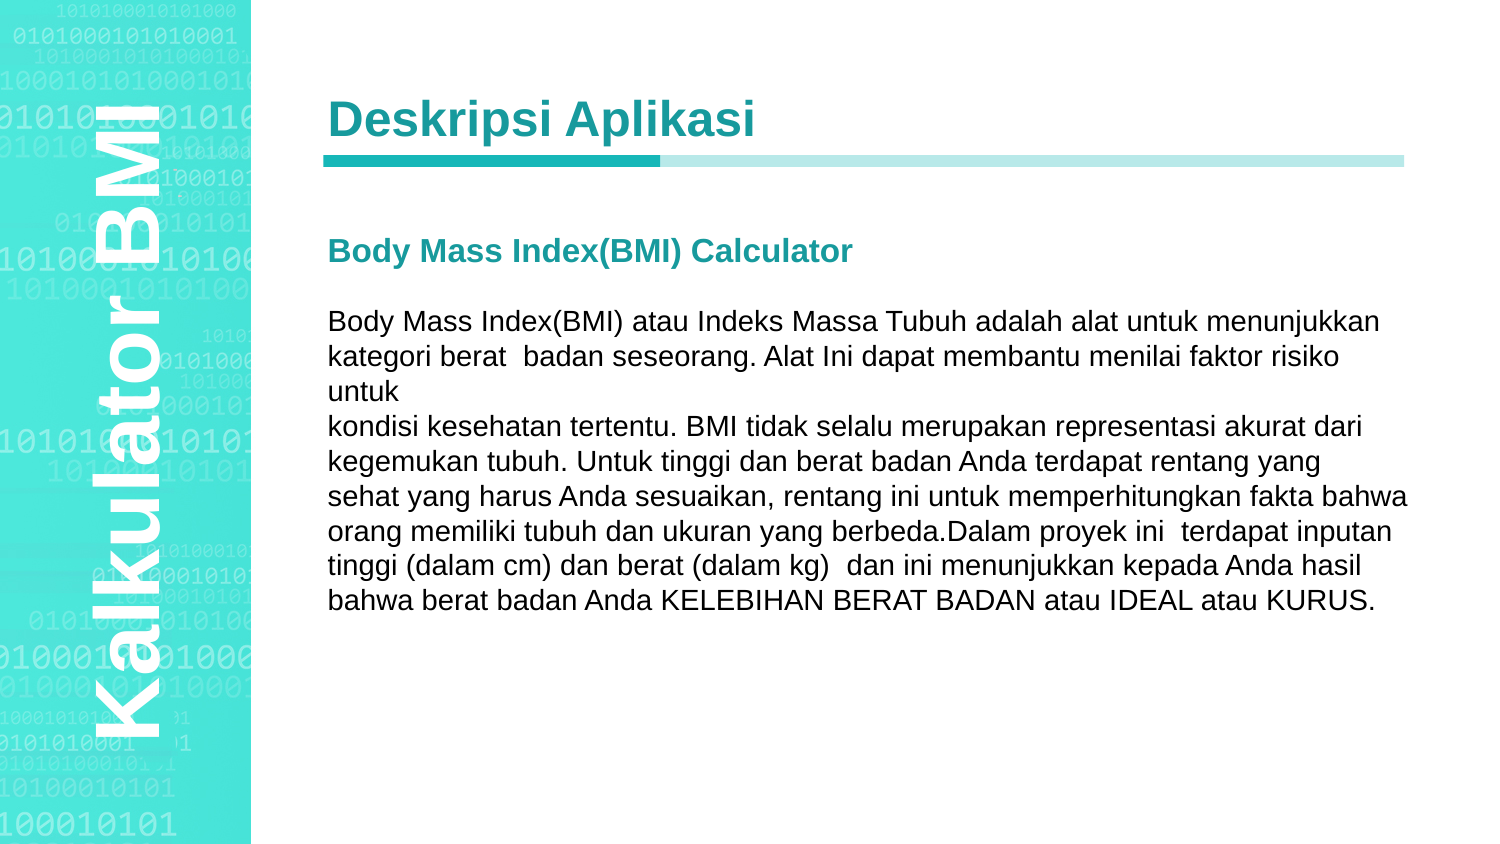

Agenda Style
Deskripsi Aplikasi
Body Mass Index(BMI) Calculator
Body Mass Index(BMI) atau Indeks Massa Tubuh adalah alat untuk menunjukkan
kategori berat  badan seseorang. Alat Ini dapat membantu menilai faktor risiko untuk
kondisi kesehatan tertentu. BMI tidak selalu merupakan representasi akurat dari
kegemukan tubuh. Untuk tinggi dan berat badan Anda terdapat rentang yang
sehat yang harus Anda sesuaikan, rentang ini untuk memperhitungkan fakta bahwa orang memiliki tubuh dan ukuran yang berbeda.Dalam proyek ini  terdapat inputan
tinggi (dalam cm) dan berat (dalam kg)  dan ini menunjukkan kepada Anda hasil
bahwa berat badan Anda KELEBIHAN BERAT BADAN atau IDEAL atau KURUS.

Kalkulator BMI